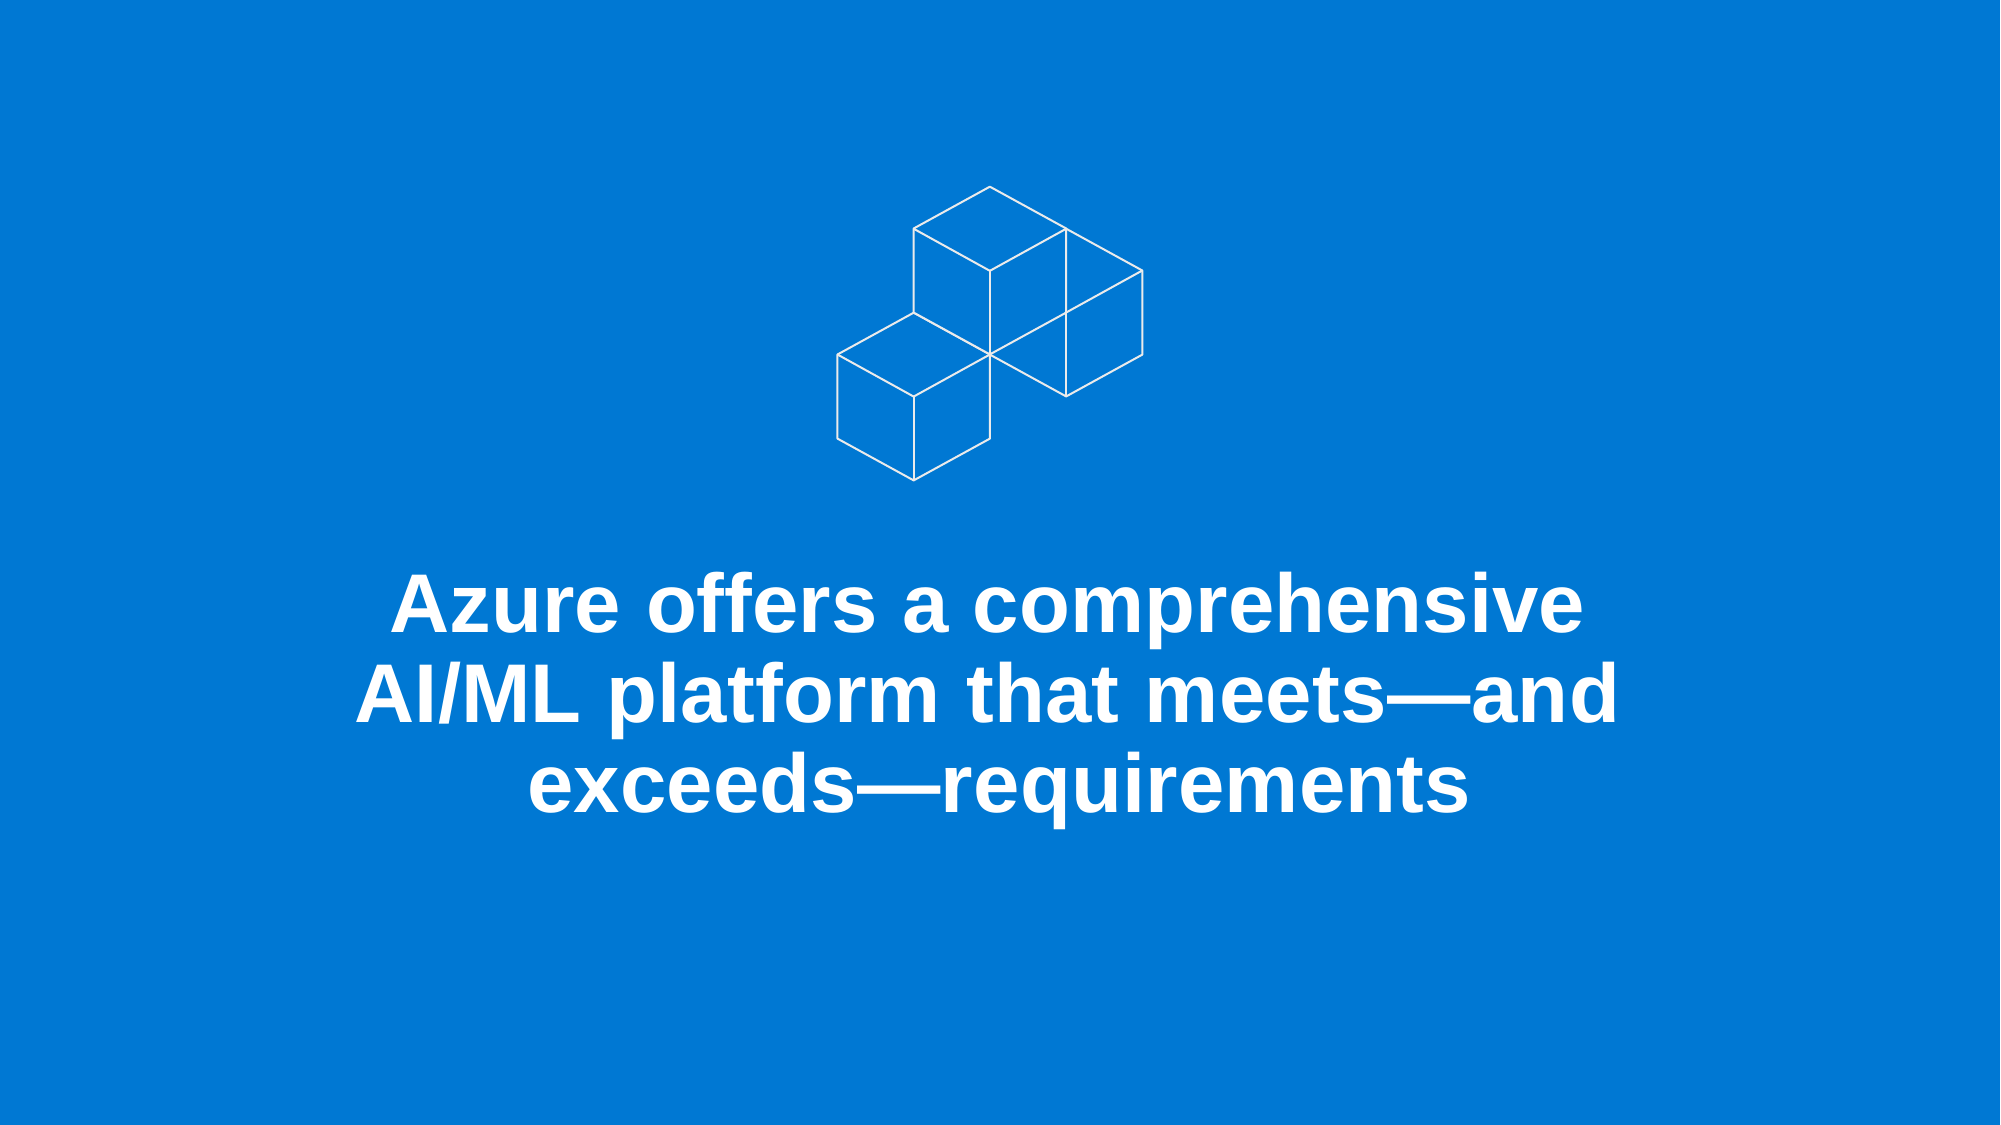

# Azure offers a comprehensive  AI/ML platform that meets—and  exceeds—requirements